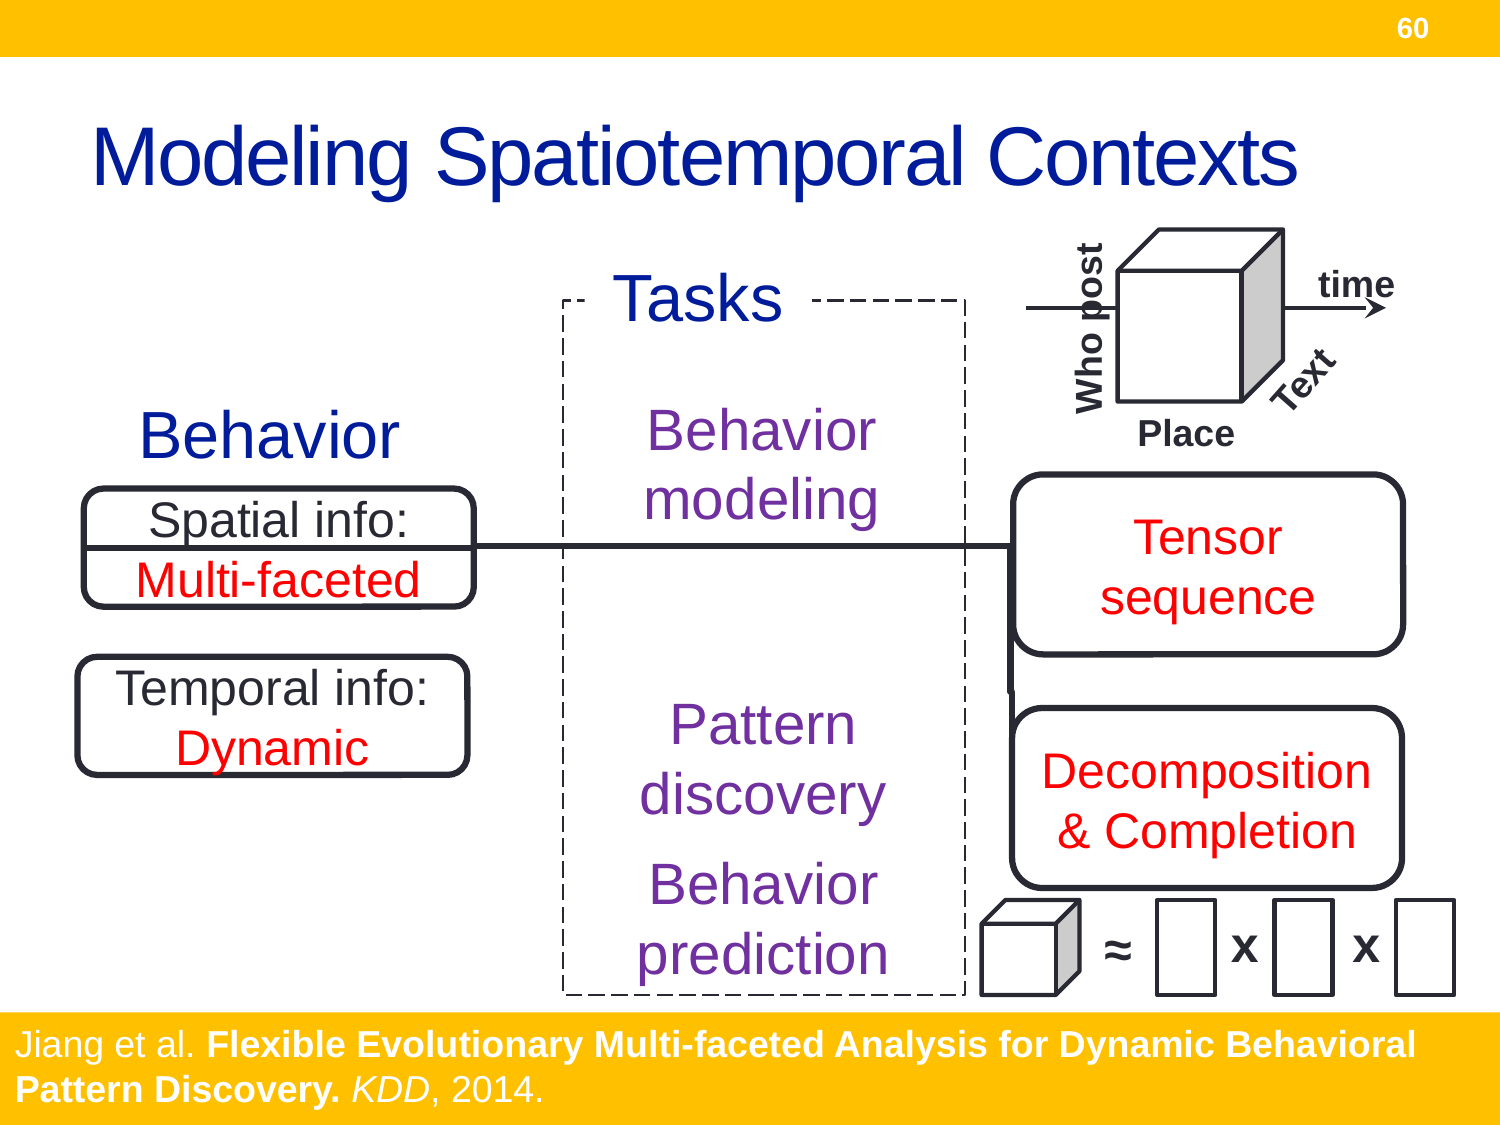

60
# Modeling Spatiotemporal Contexts

Tasks
time
Who post

Text
Behavior
Place
Behavior modeling
Tensor sequence
Spatial info:
Multi-faceted
Temporal info:
Dynamic
Decomposition & Completion
Pattern discovery
Behavior prediction

x
x
≈
Jiang et al. Flexible Evolutionary Multi-faceted Analysis for Dynamic Behavioral Pattern Discovery. KDD, 2014.